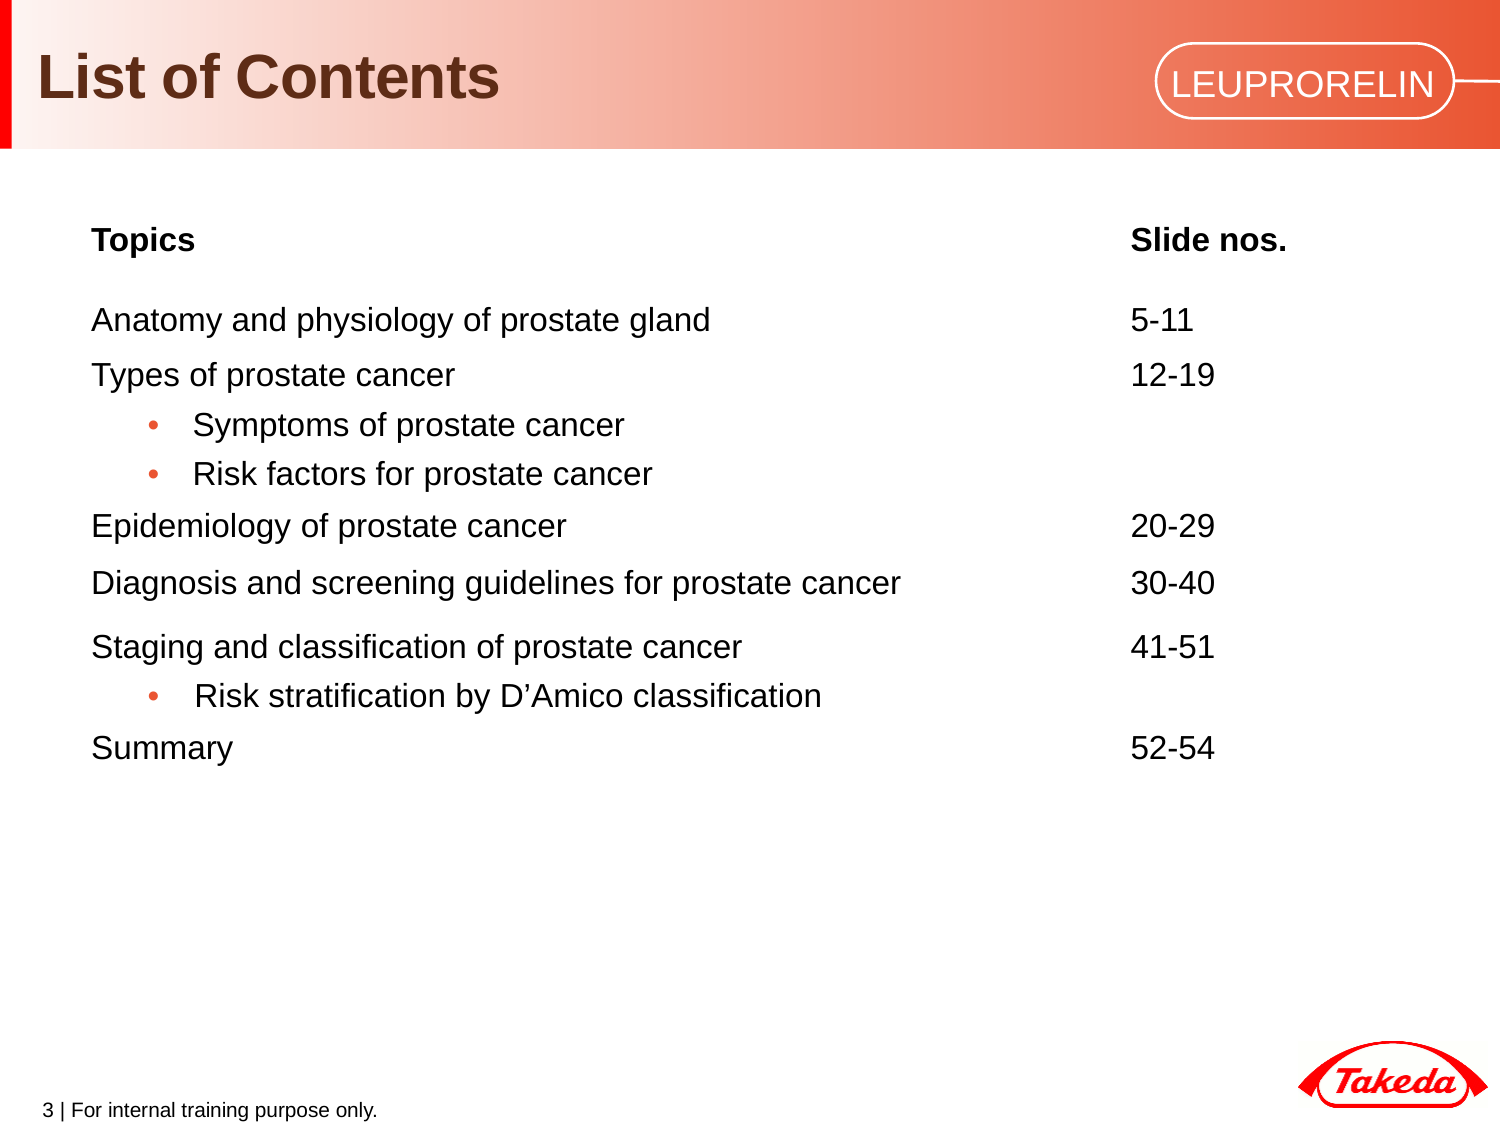

# List of Contents
| Topics | Slide nos. |
| --- | --- |
| Anatomy and physiology of prostate gland | 5-11 |
| Types of prostate cancer Symptoms of prostate cancer Risk factors for prostate cancer | 12-19 |
| Epidemiology of prostate cancer | 20-29 |
| Diagnosis and screening guidelines for prostate cancer | 30-40 |
| Staging and classification of prostate cancer Risk stratification by D’Amico classification | 41-51 |
| Summary | 52-54 |